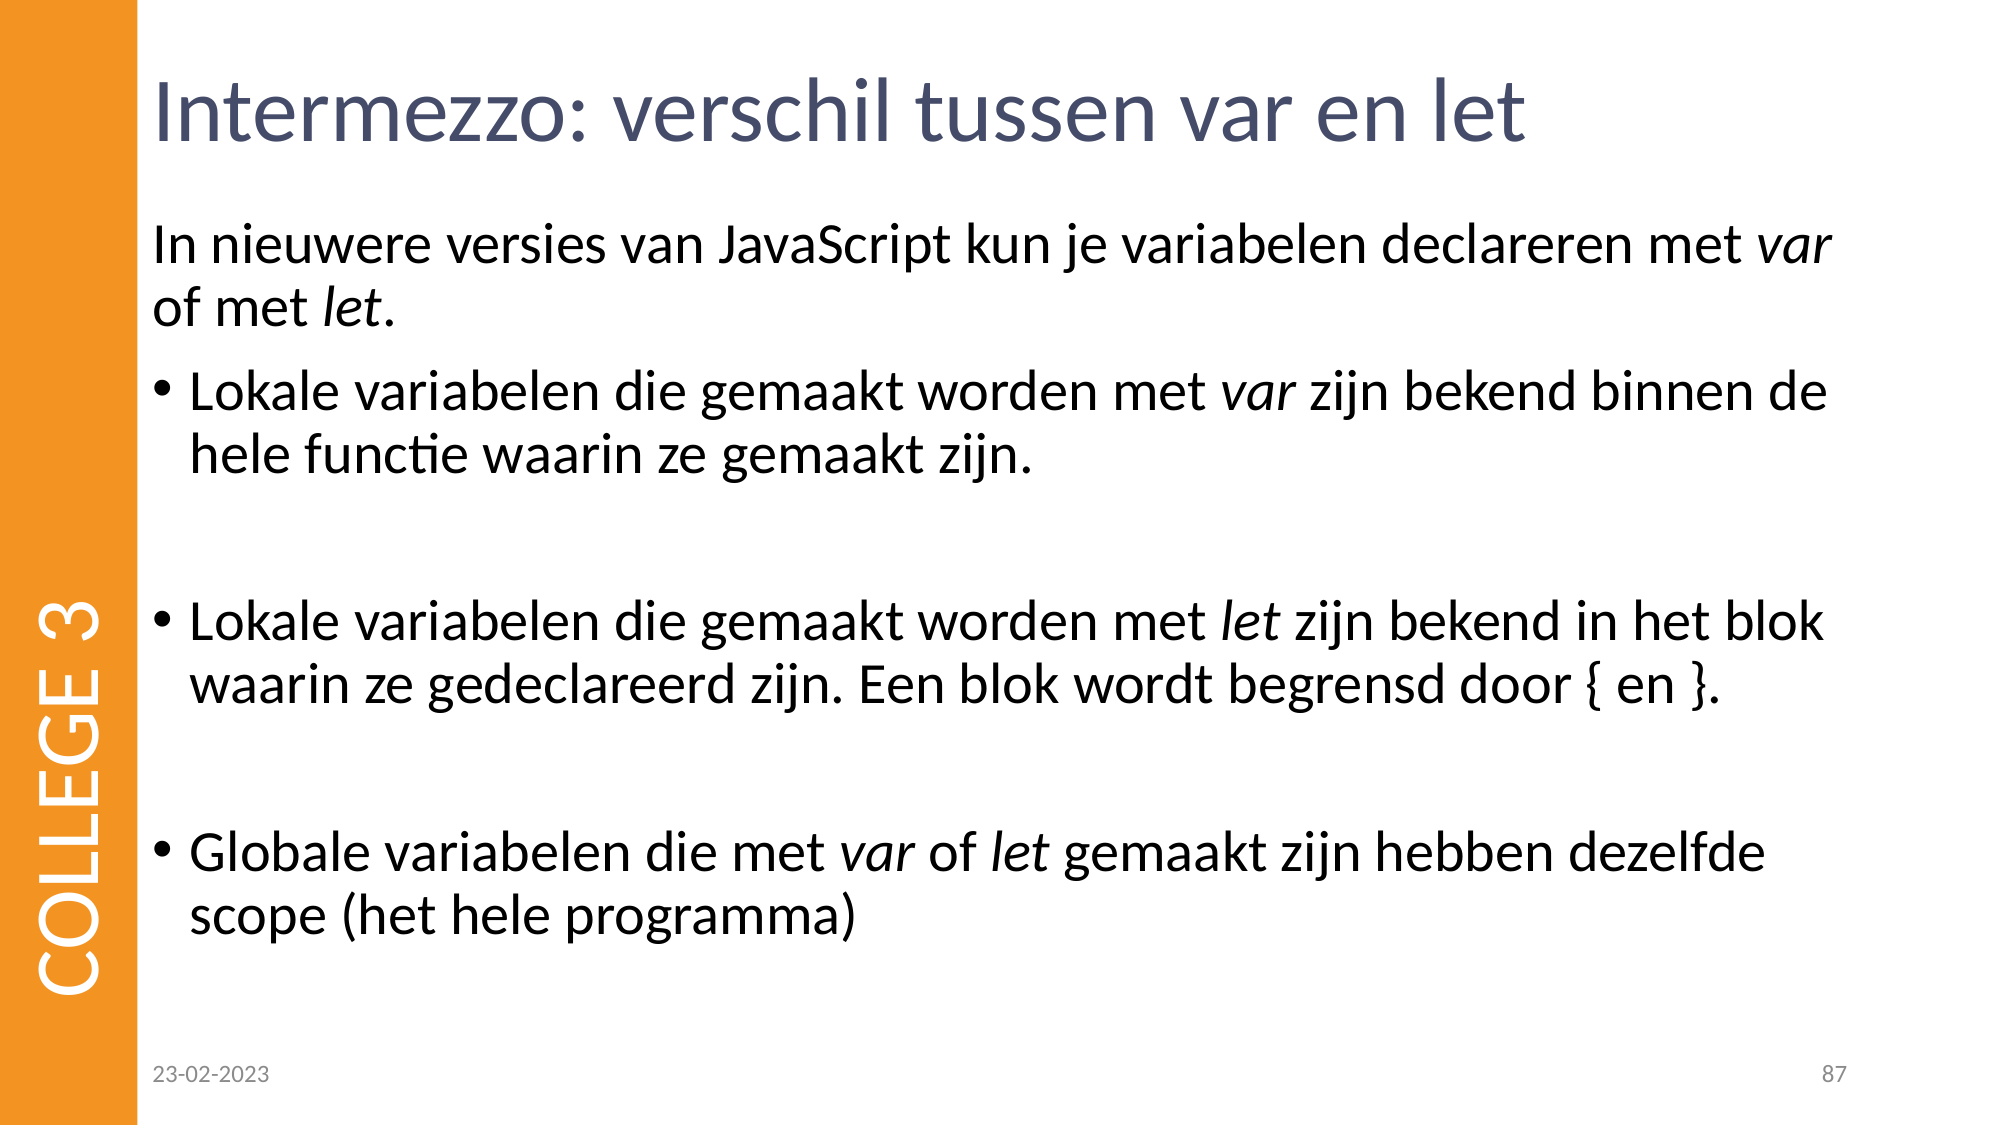

# Intermezzo: verschil tussen var en let
In nieuwere versies van JavaScript kun je variabelen declareren met var of met let.
Lokale variabelen die gemaakt worden met var zijn bekend binnen de hele functie waarin ze gemaakt zijn.

Lokale variabelen die gemaakt worden met let zijn bekend in het blok waarin ze gedeclareerd zijn. Een blok wordt begrensd door { en }.

Globale variabelen die met var of let gemaakt zijn hebben dezelfde scope (het hele programma)

COLLEGE 3
23-02-2023

87